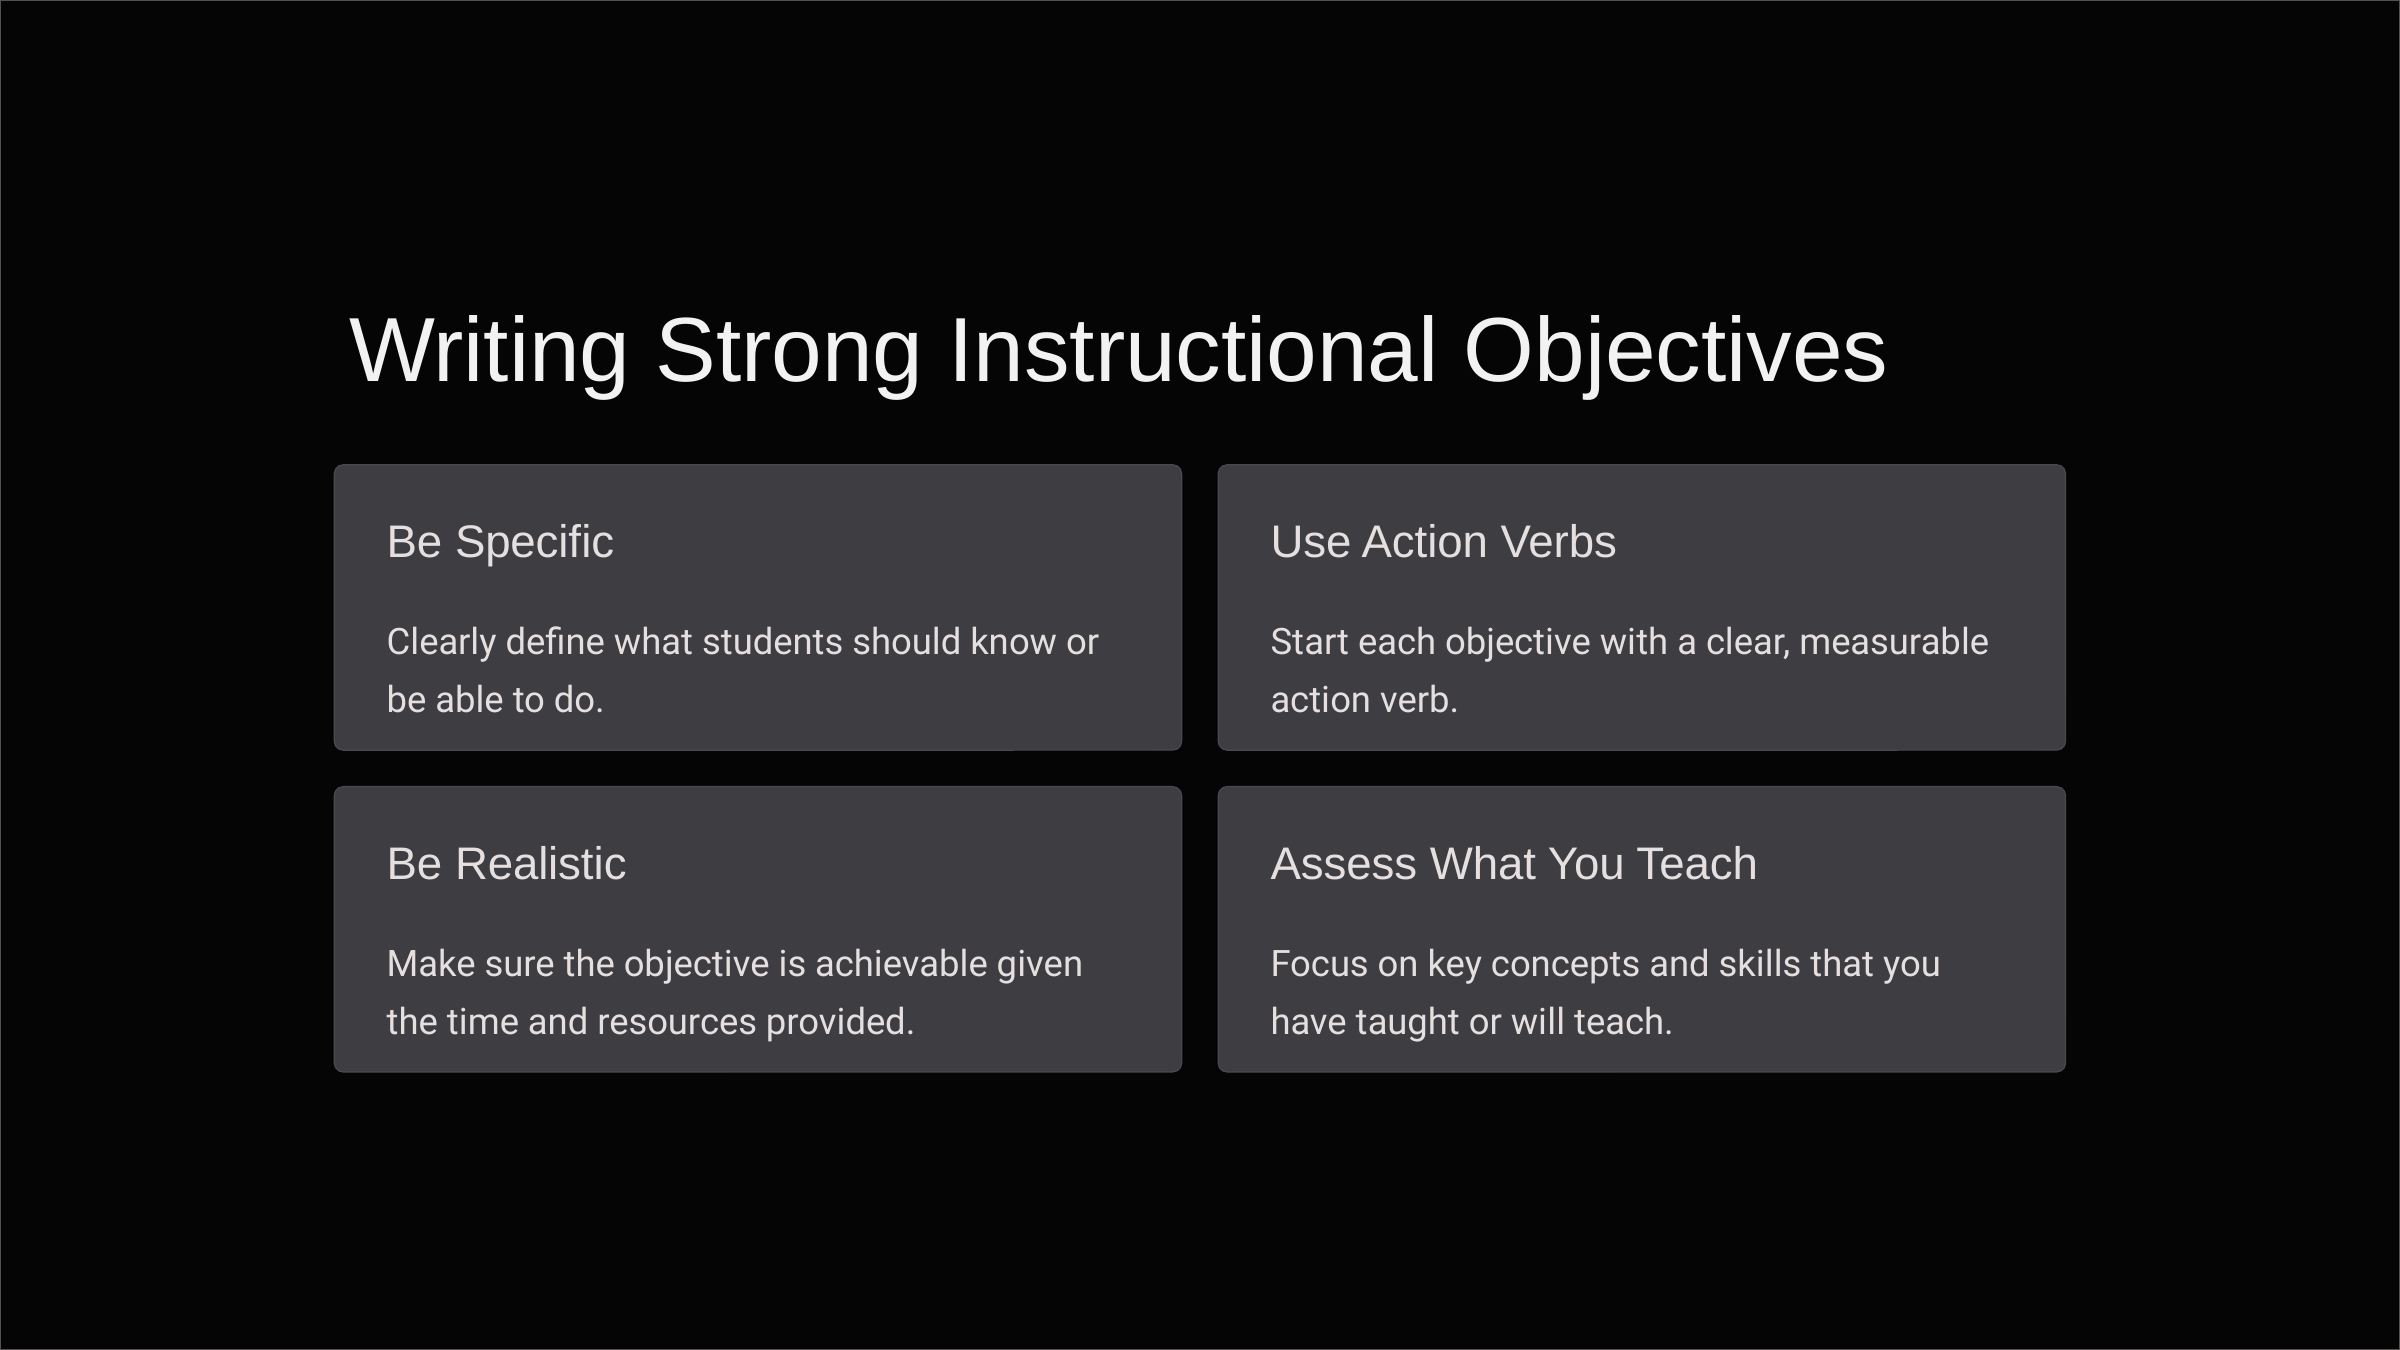

Writing Strong Instructional Objectives

Be Specific
Use Action Verbs
Clearly define what students should know or be able to do.
Start each objective with a clear, measurable action verb.

Be Realistic
Assess What You Teach
Make sure the objective is achievable given the time and resources provided.
Focus on key concepts and skills that you have taught or will teach.